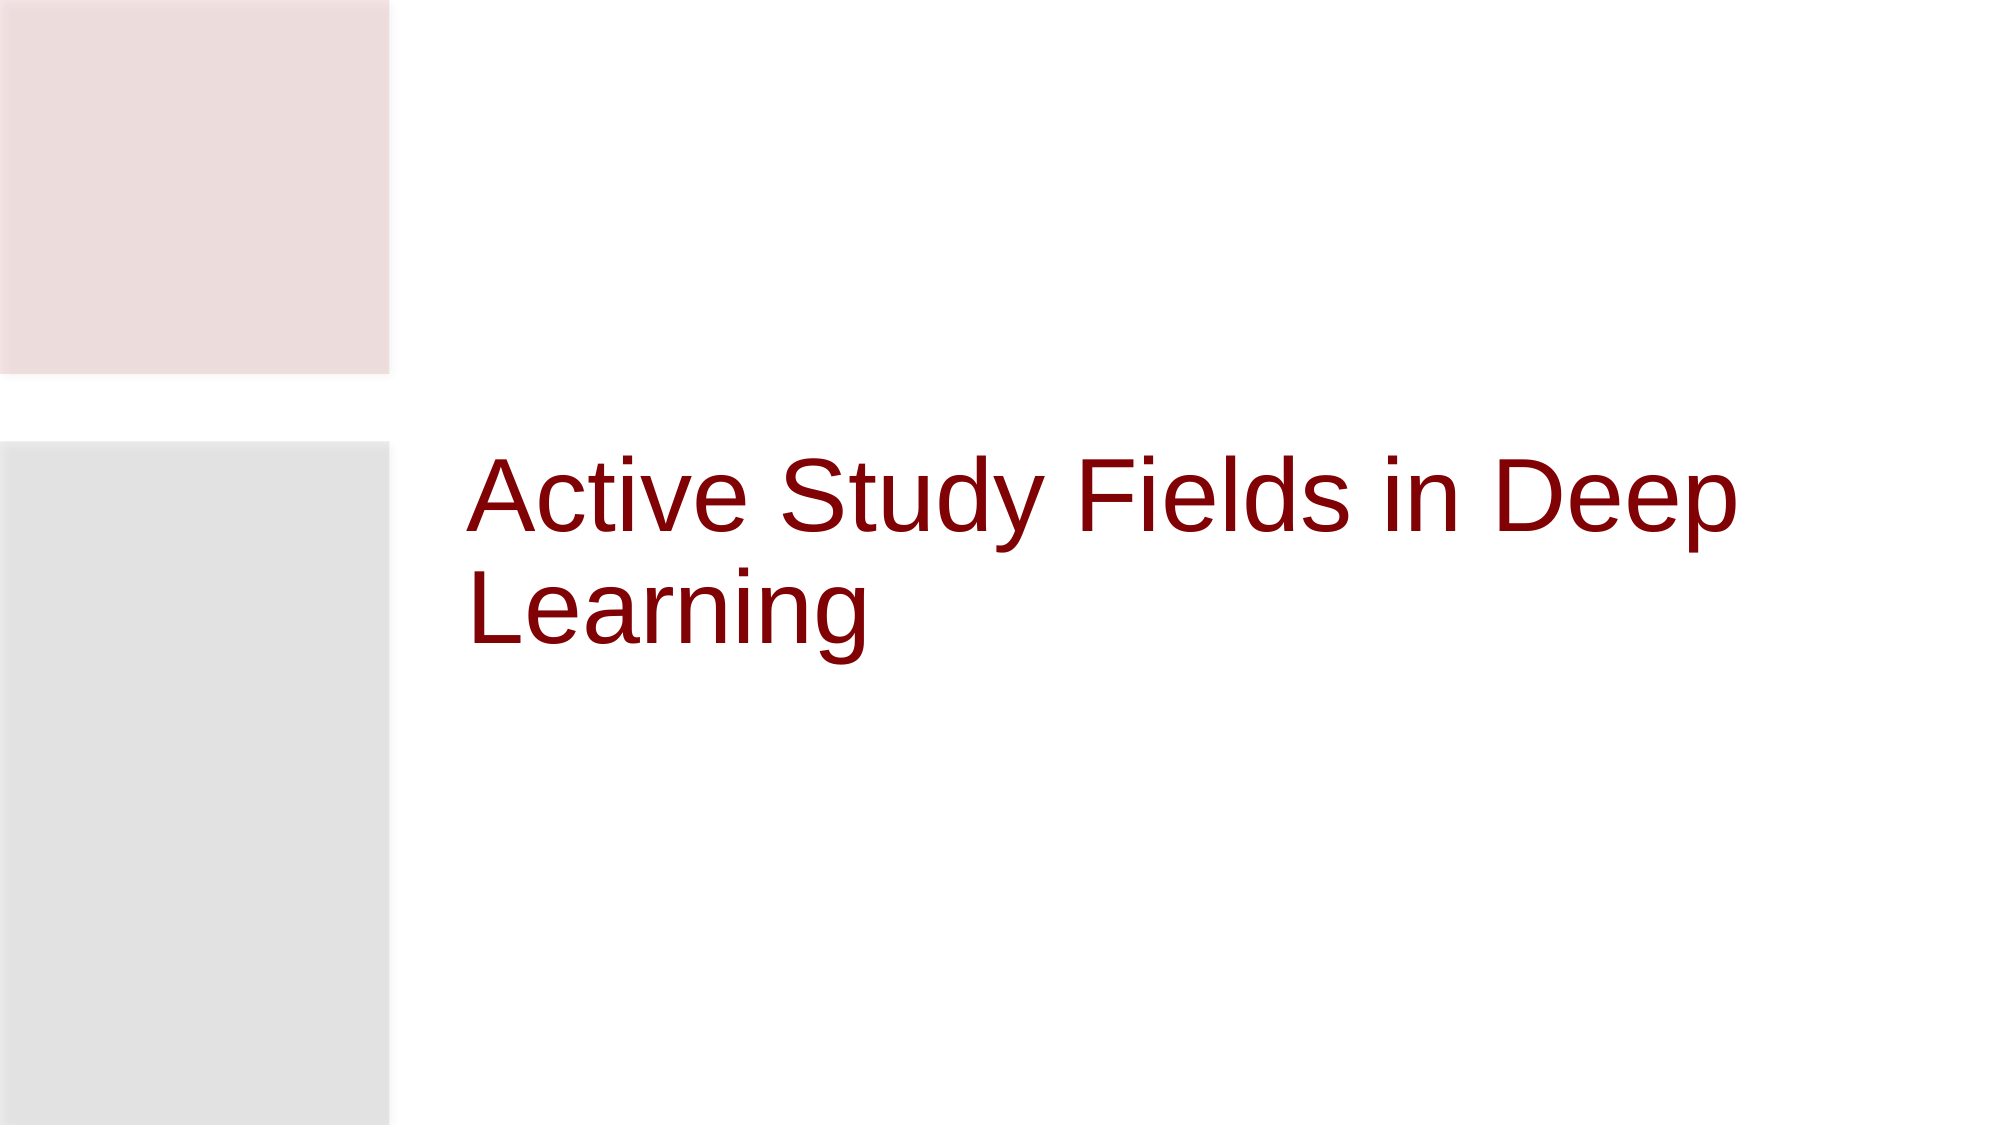

# Active Study Fields in Deep Learning